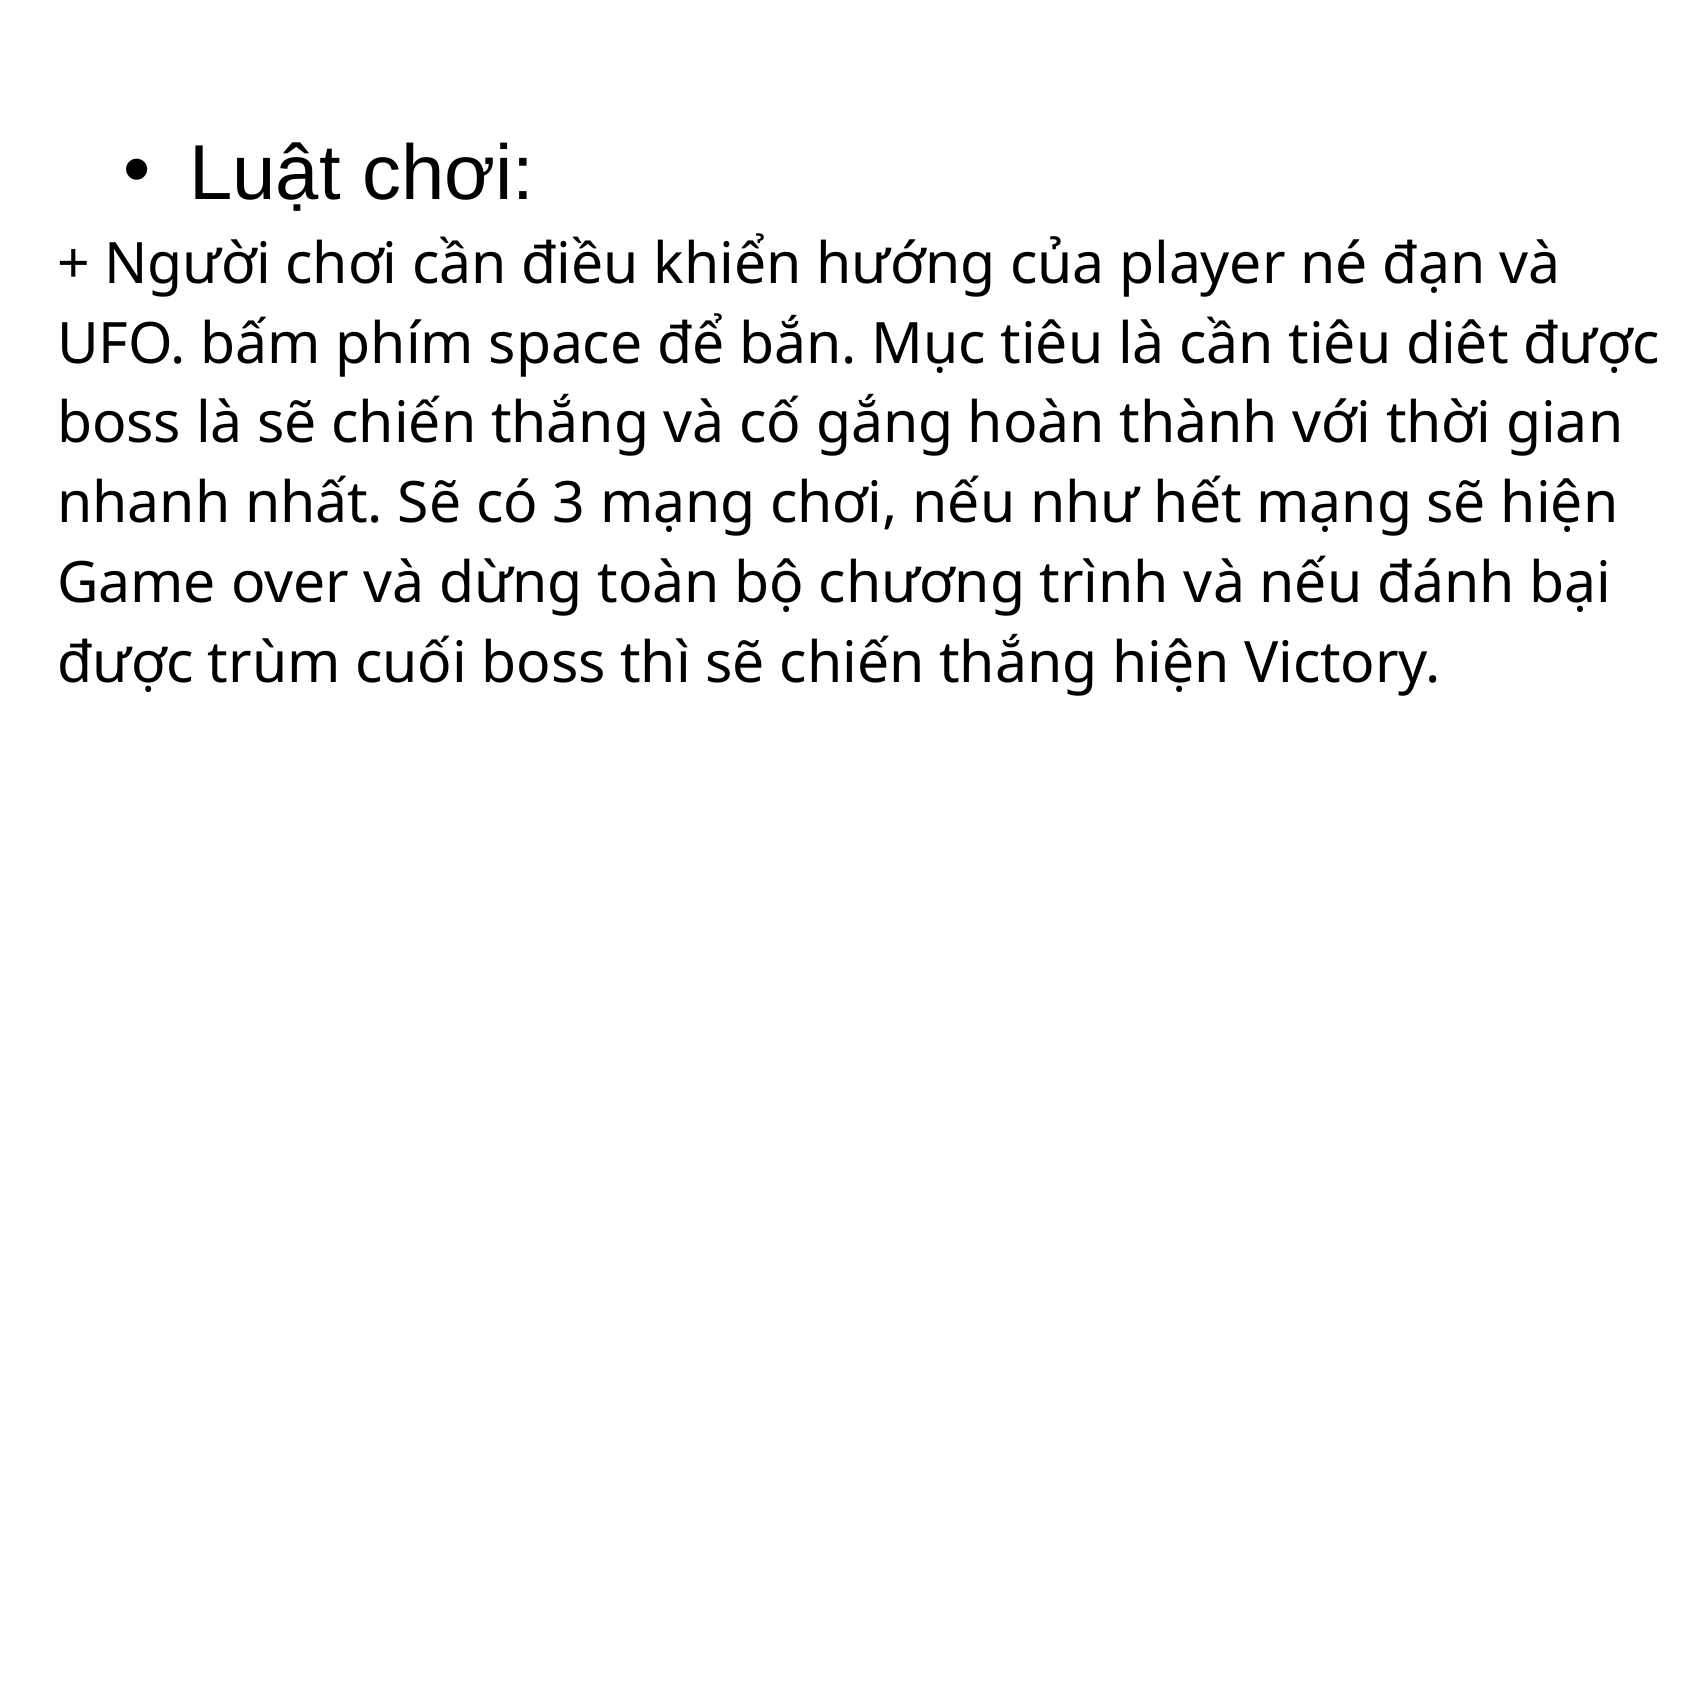

Luật chơi:
+ Người chơi cần điều khiển hướng của player né đạn và UFO. bấm phím space để bắn. Mục tiêu là cần tiêu diêt được boss là sẽ chiến thắng và cố gắng hoàn thành với thời gian nhanh nhất. Sẽ có 3 mạng chơi, nếu như hết mạng sẽ hiện Game over và dừng toàn bộ chương trình và nếu đánh bại được trùm cuối boss thì sẽ chiến thắng hiện Victory.